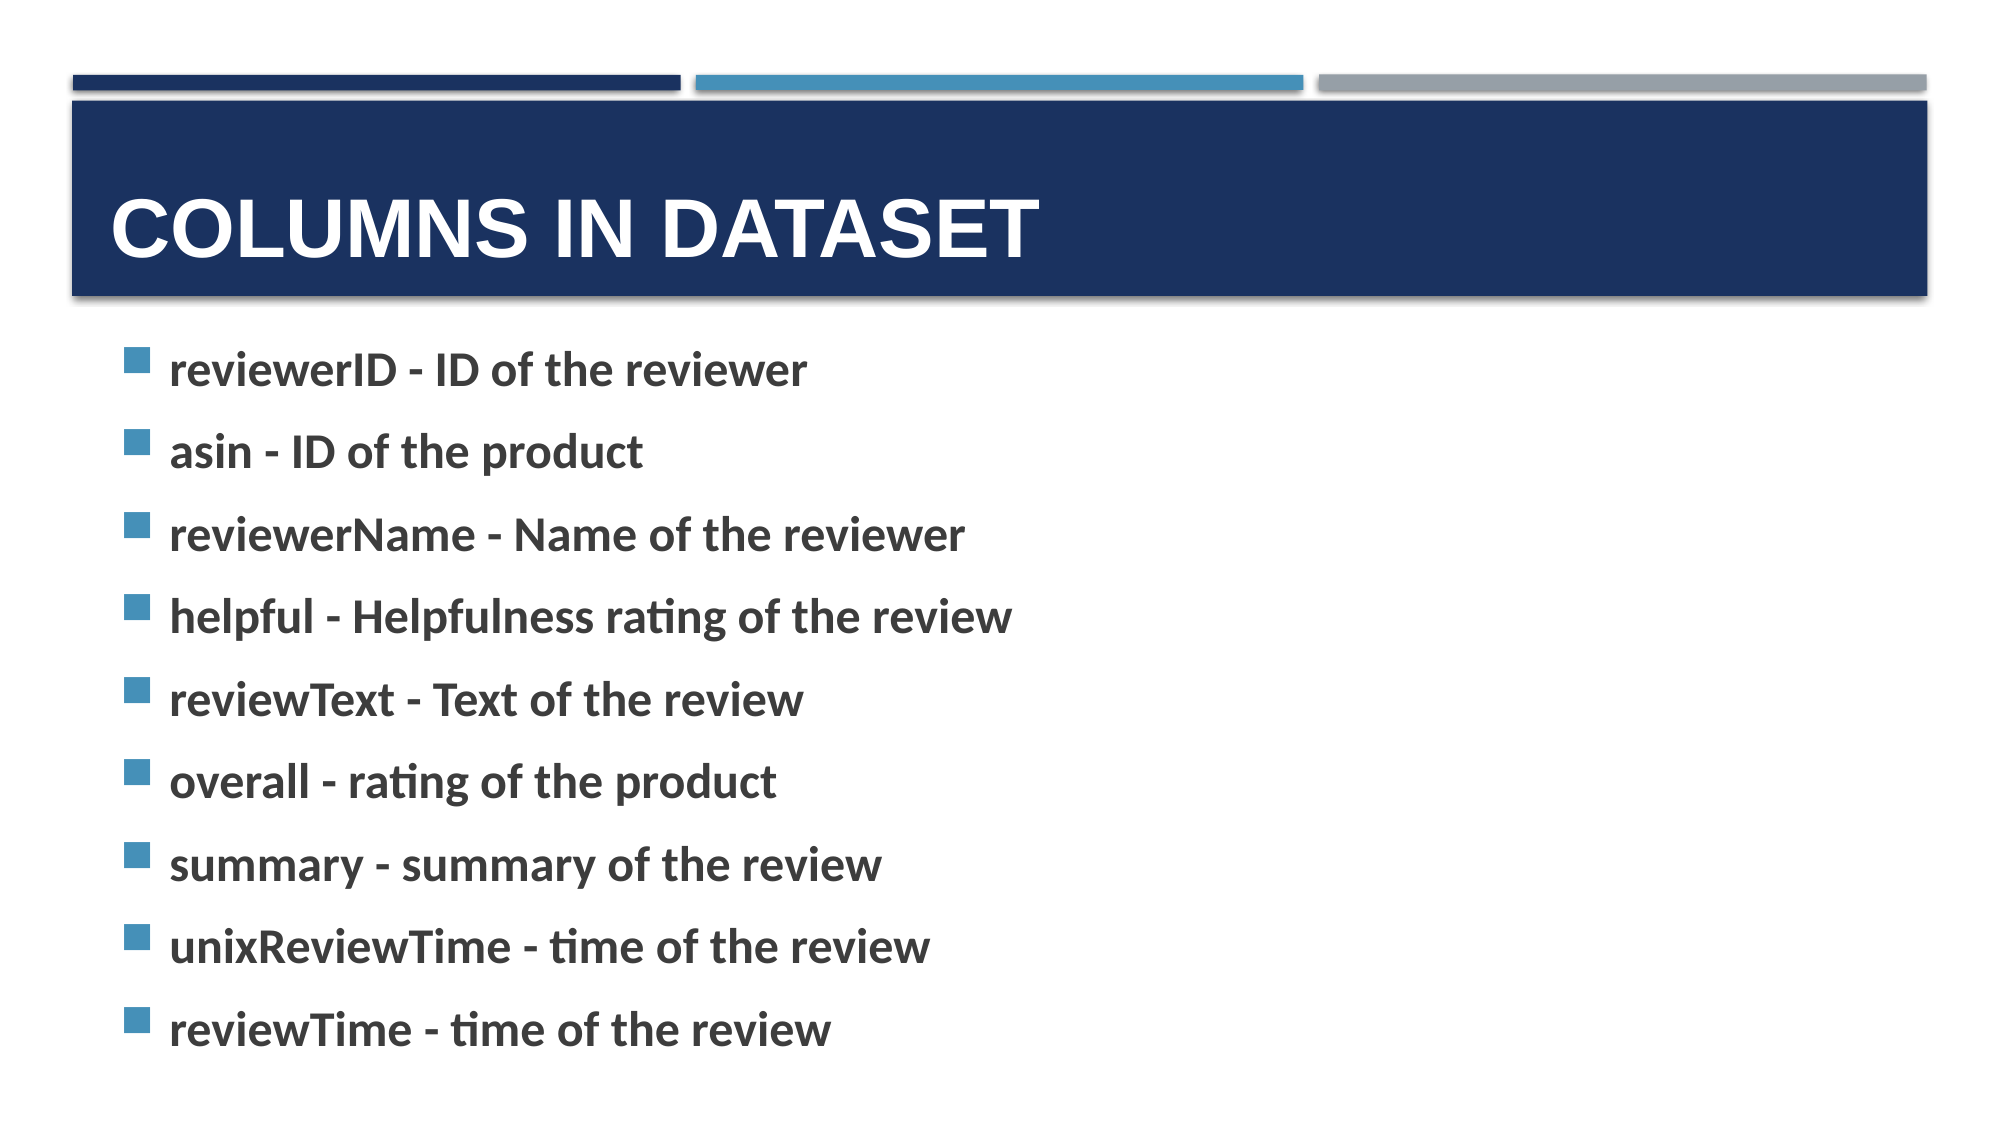

# Columns in dataset

reviewerID - ID of the reviewer
asin - ID of the product
reviewerName - Name of the reviewer
helpful - Helpfulness rating of the review
reviewText - Text of the review
overall - rating of the product
summary - summary of the review
unixReviewTime - time of the review
reviewTime - time of the review